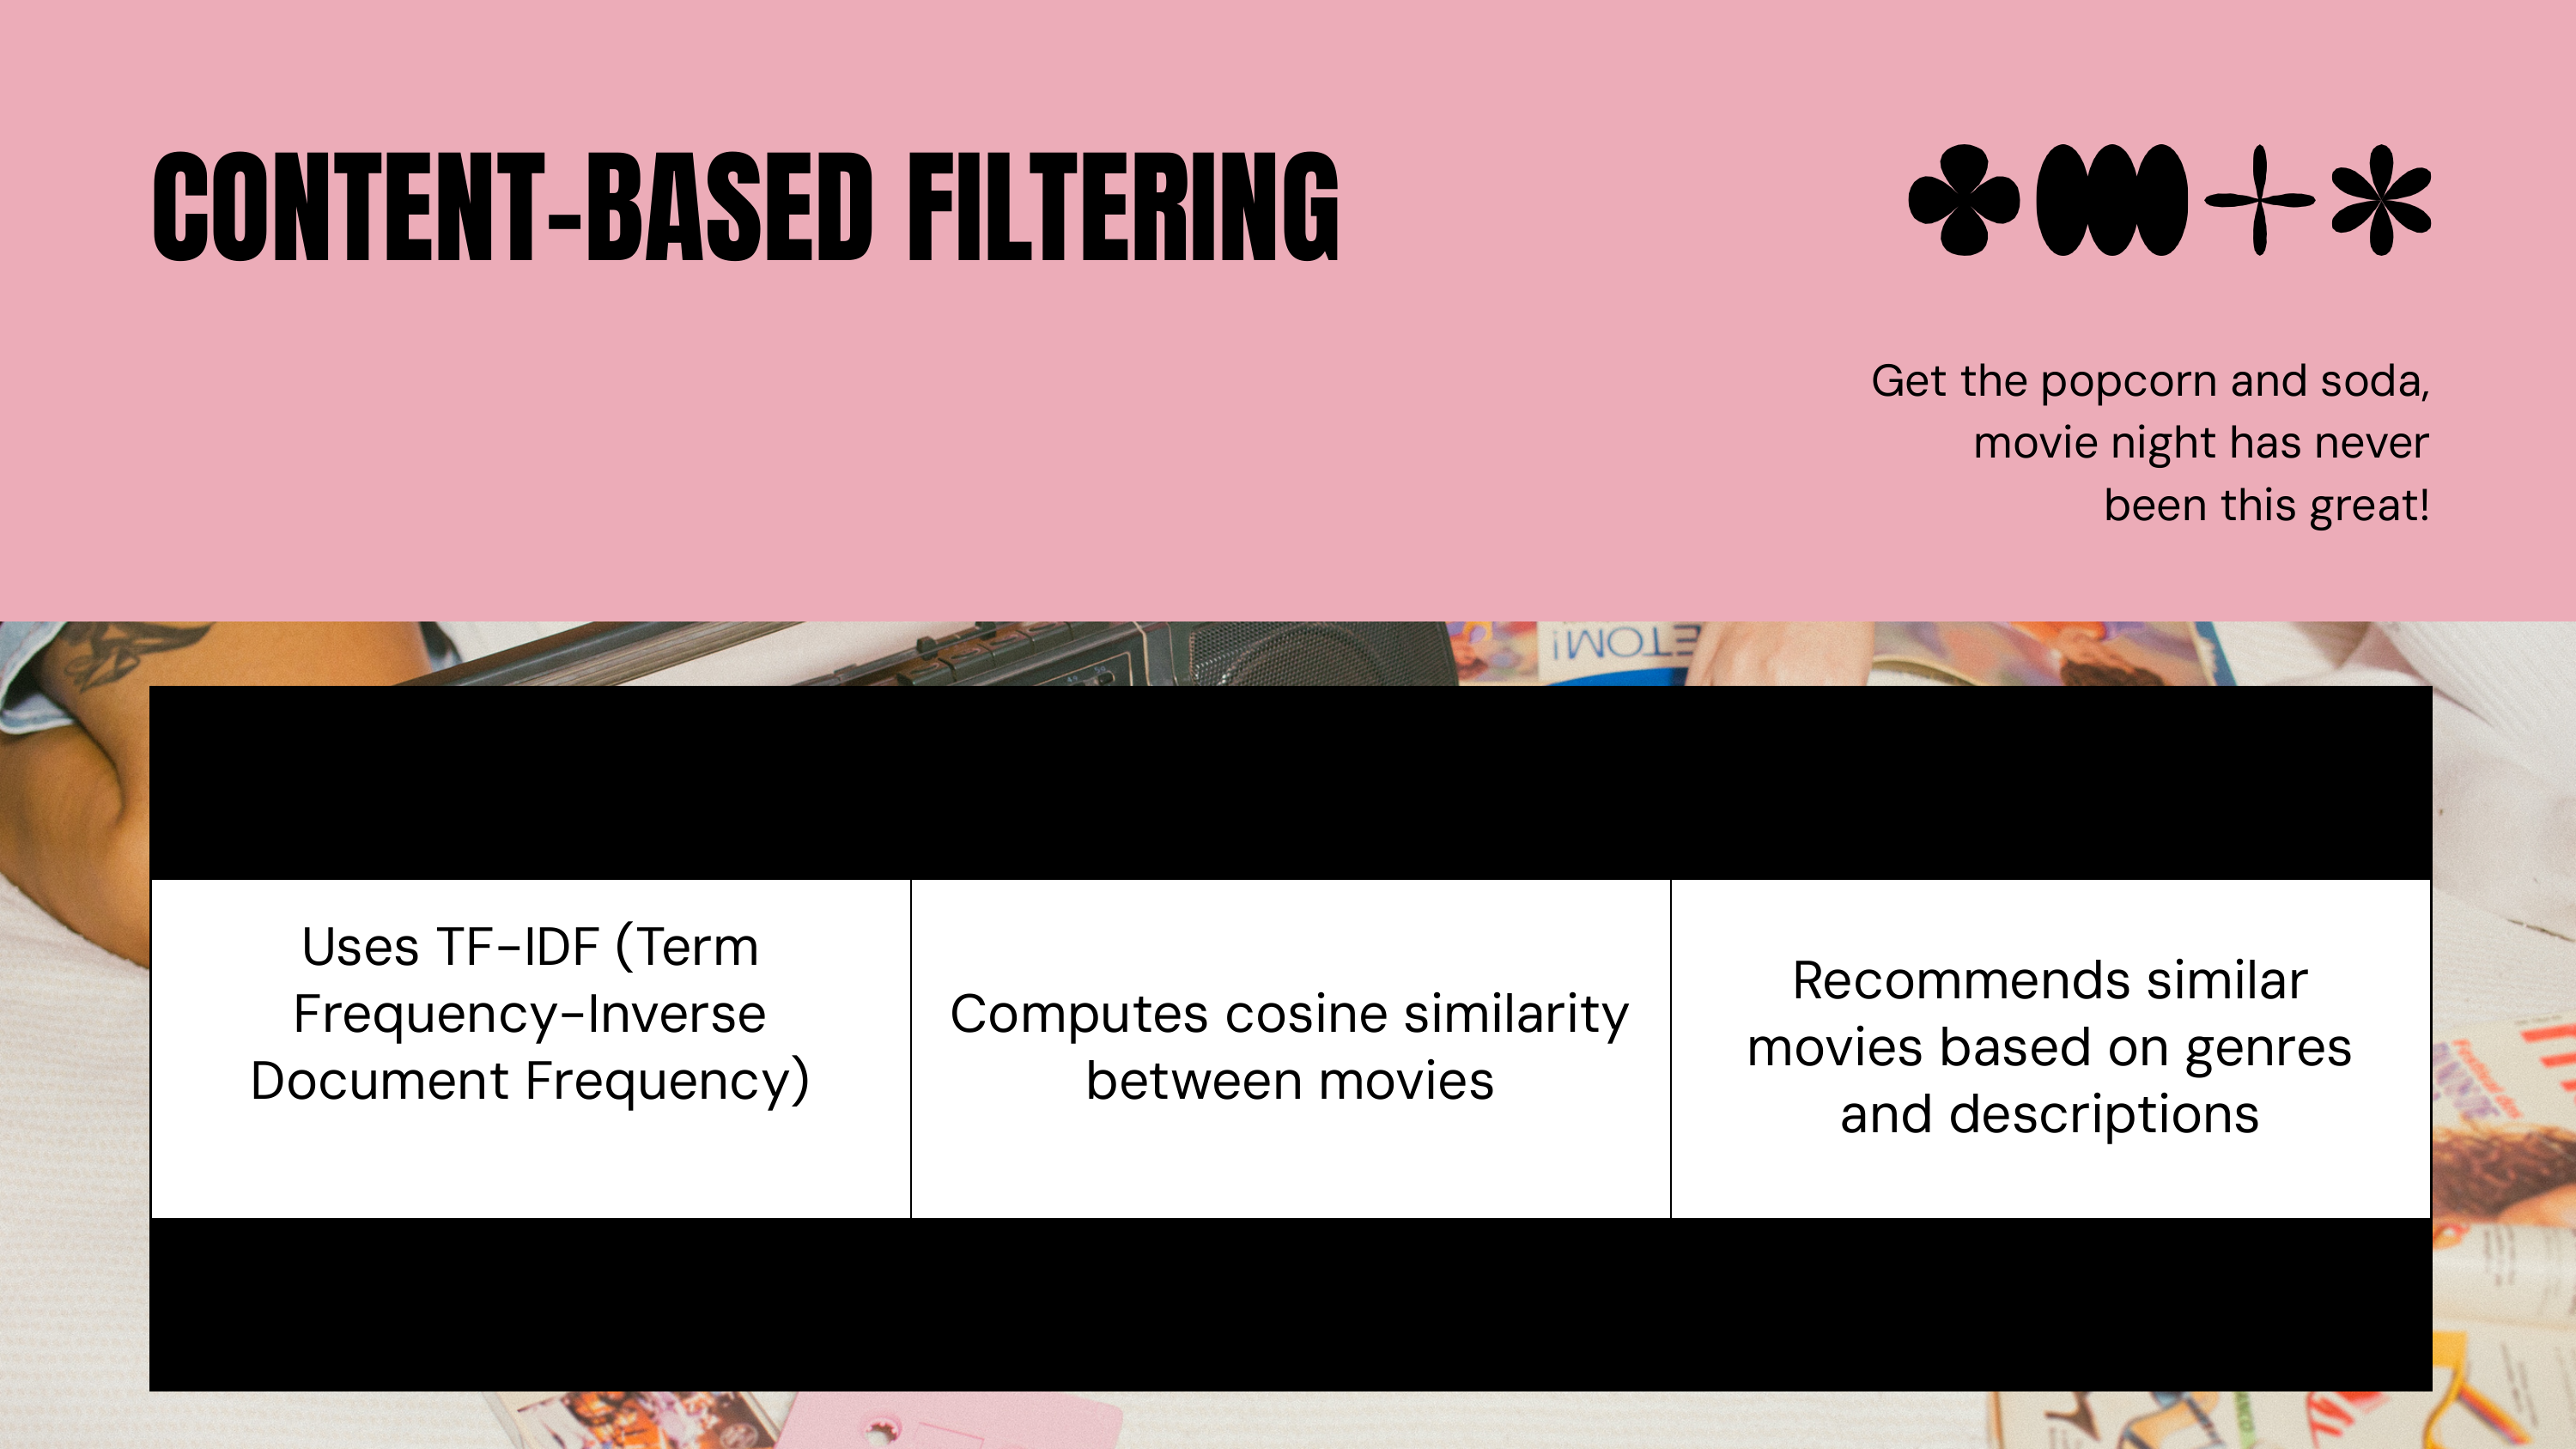

CONTENT-BASED FILTERING
Get the popcorn and soda, movie night has never been this great!

|  |  |  |
| --- | --- | --- |
| Uses TF-IDF (Term Frequency-Inverse Document Frequency) | Computes cosine similarity between movies | Recommends similar movies based on genres and descriptions |
|  |  |  |